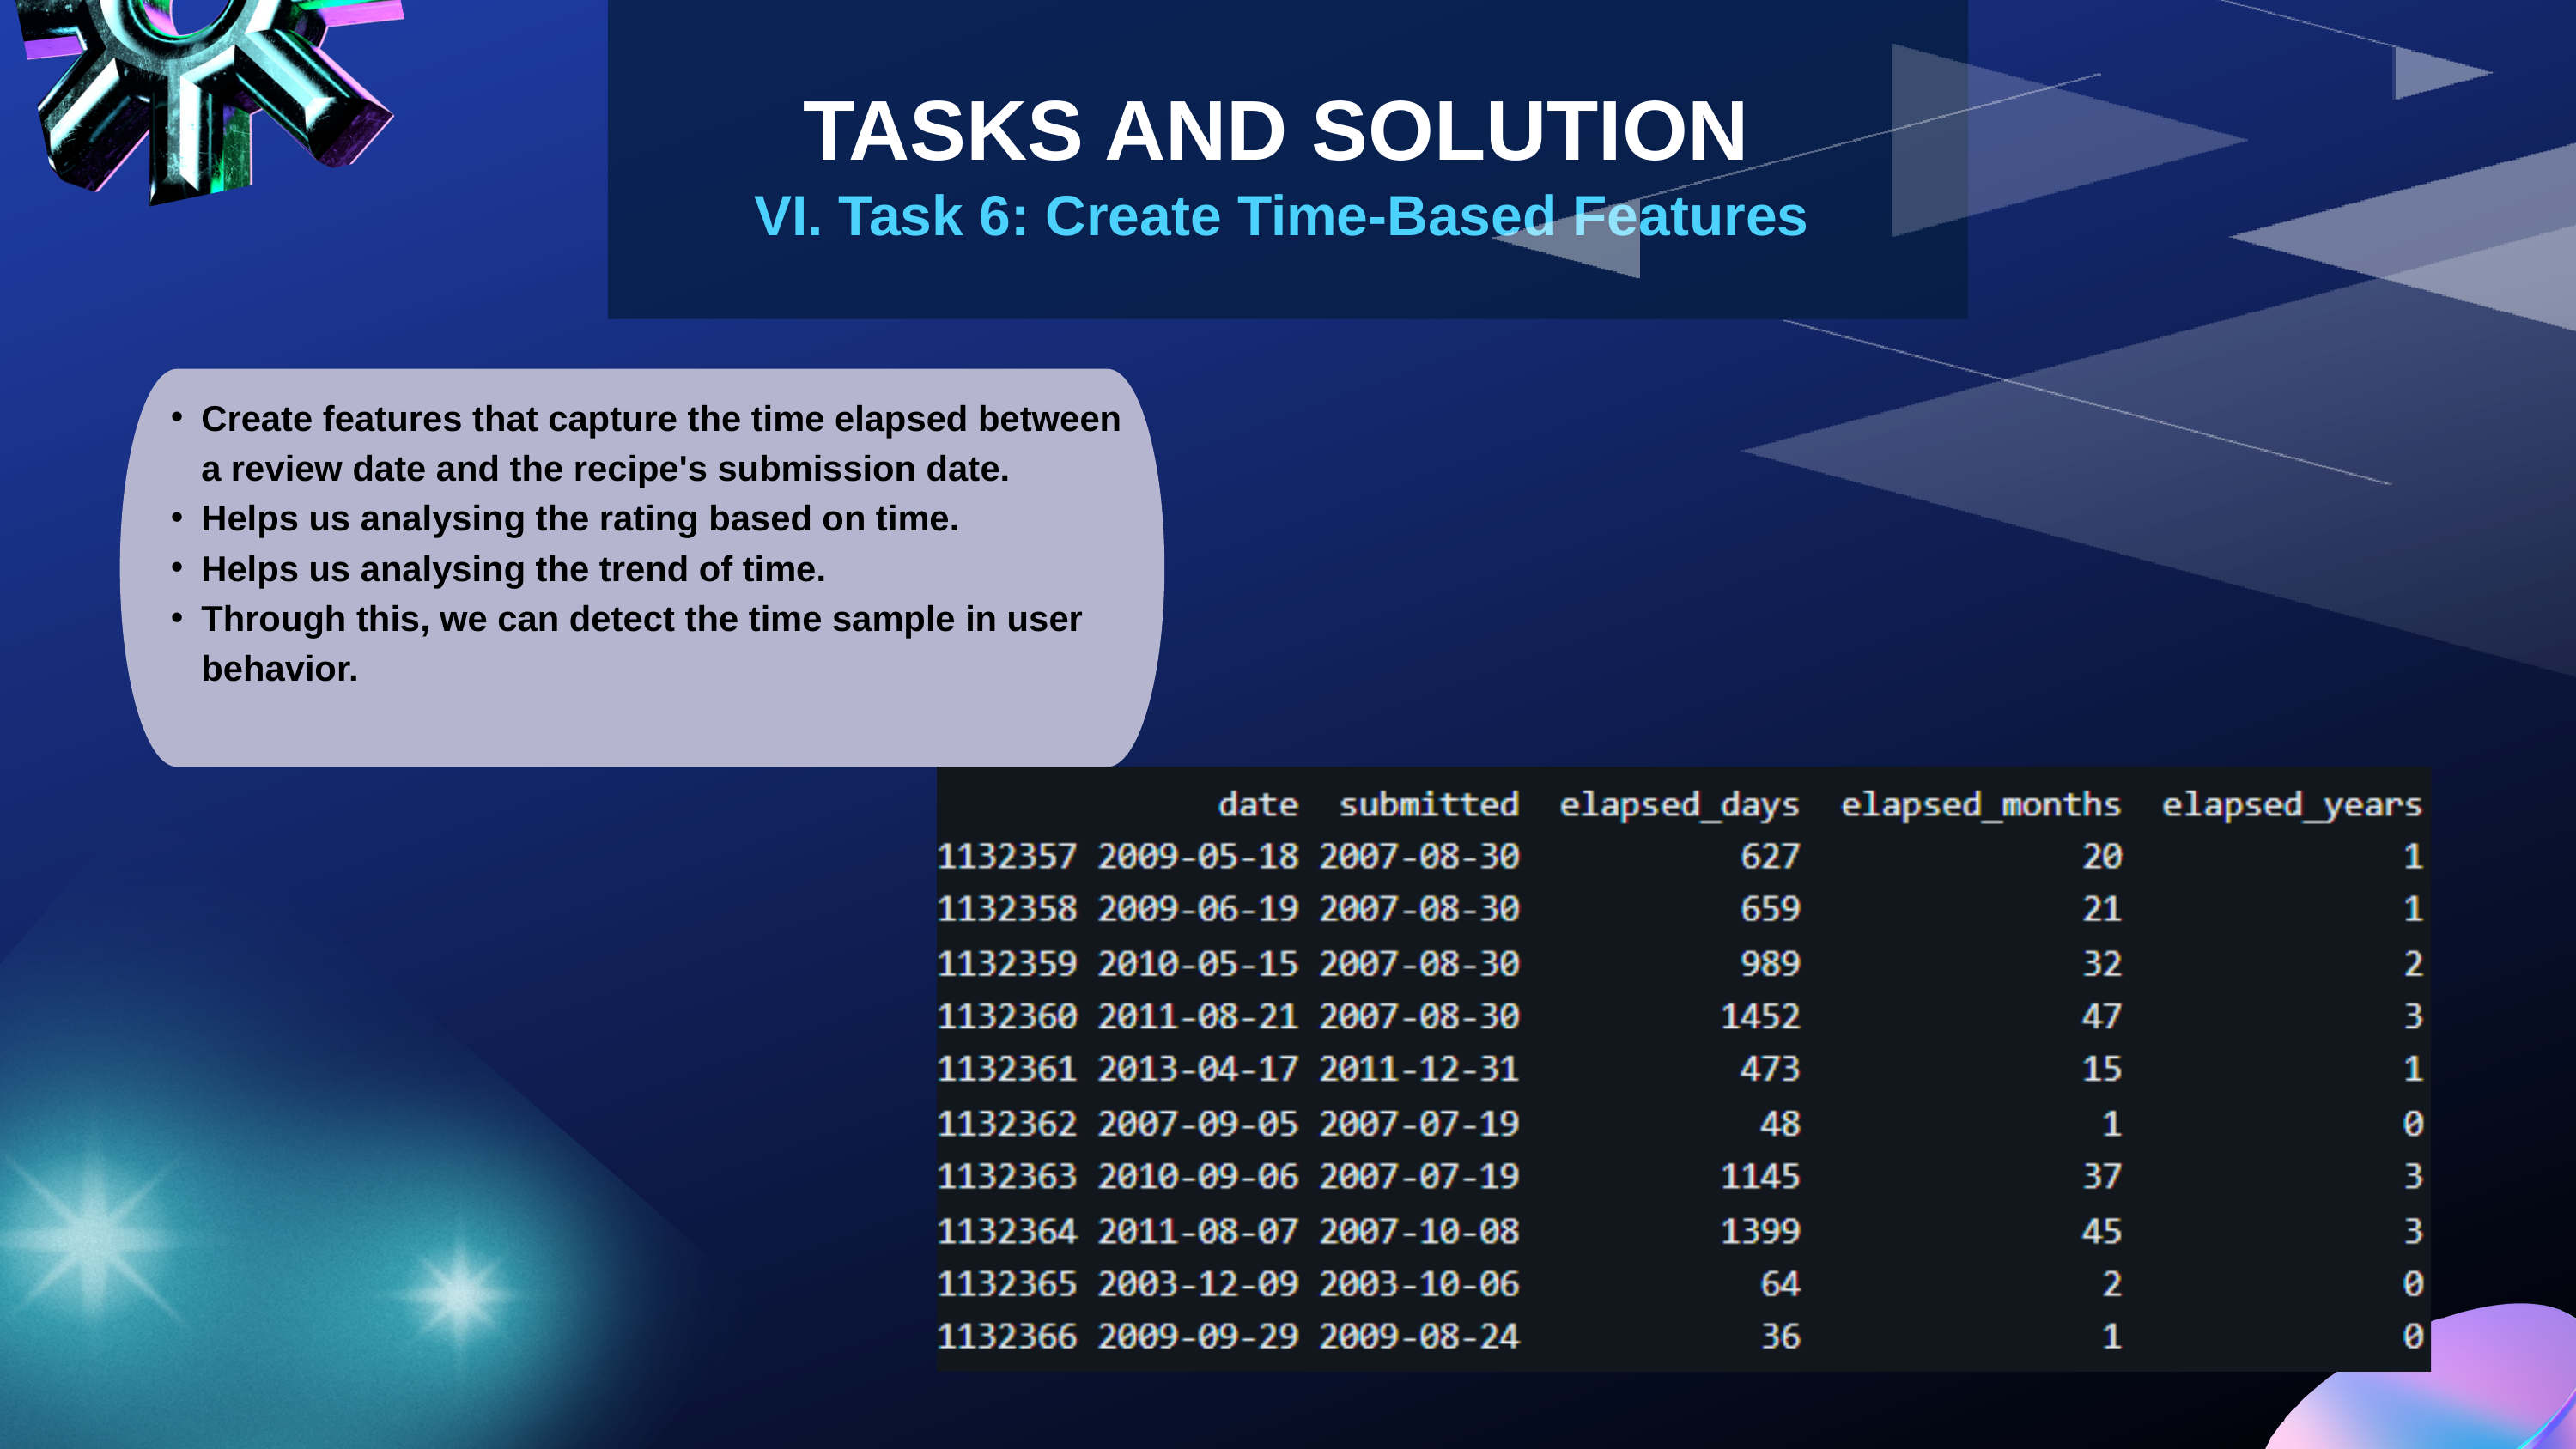

TASKS AND SOLUTION
VI. Task 6: Create Time-Based Features

Create features that capture the time elapsed between a review date and the recipe's submission date.
Helps us analysing the rating based on time.
Helps us analysing the trend of time.
Through this, we can detect the time sample in user behavior.